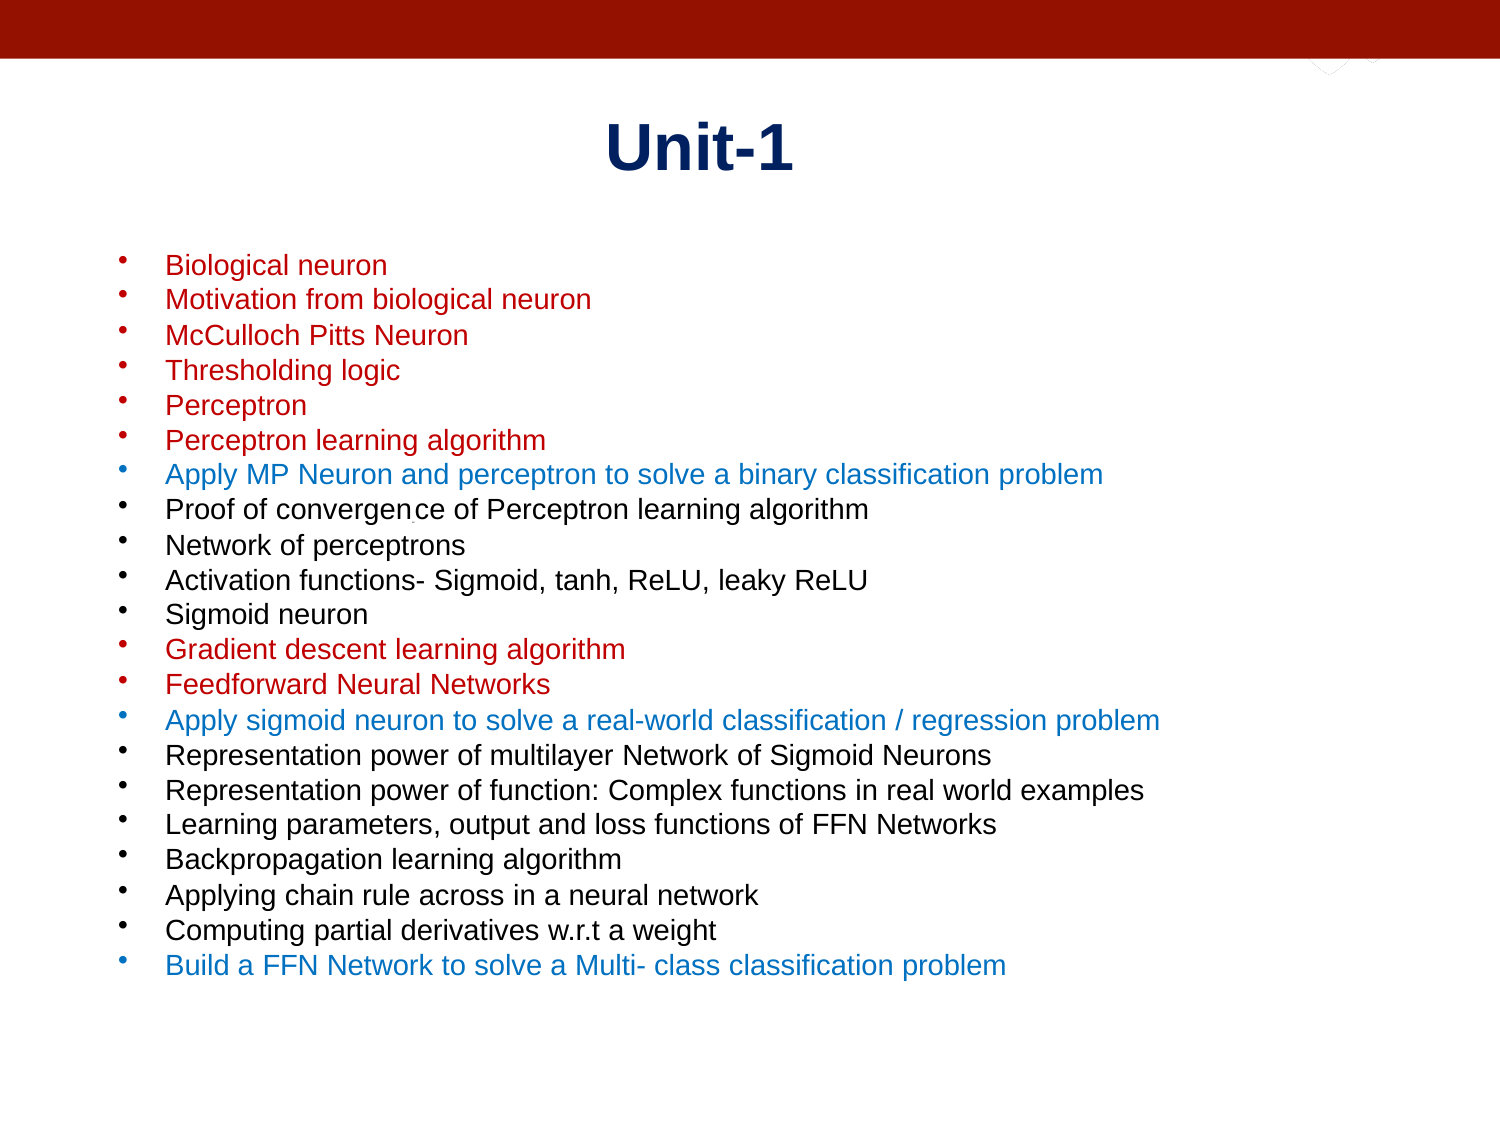

# Unit-1
Biological neuron
Motivation from biological neuron
McCulloch Pitts Neuron
Thresholding logic
Perceptron
Perceptron learning algorithm
Apply MP Neuron and perceptron to solve a binary classification problem
Proof of convergenCCce of Perceptron learning algorithm
Network of perceptrons
Activation functions- Sigmoid, tanh, ReLU, leaky ReLU
Sigmoid neuron
Gradient descent learning algorithm
Feedforward Neural Networks
Apply sigmoid neuron to solve a real-world classification / regression problem
Representation power of multilayer Network of Sigmoid Neurons
Representation power of function: Complex functions in real world examples
Learning parameters, output and loss functions of FFN Networks
Backpropagation learning algorithm
Applying chain rule across in a neural network
Computing partial derivatives w.r.t a weight
Build a FFN Network to solve a Multi- class classification problem